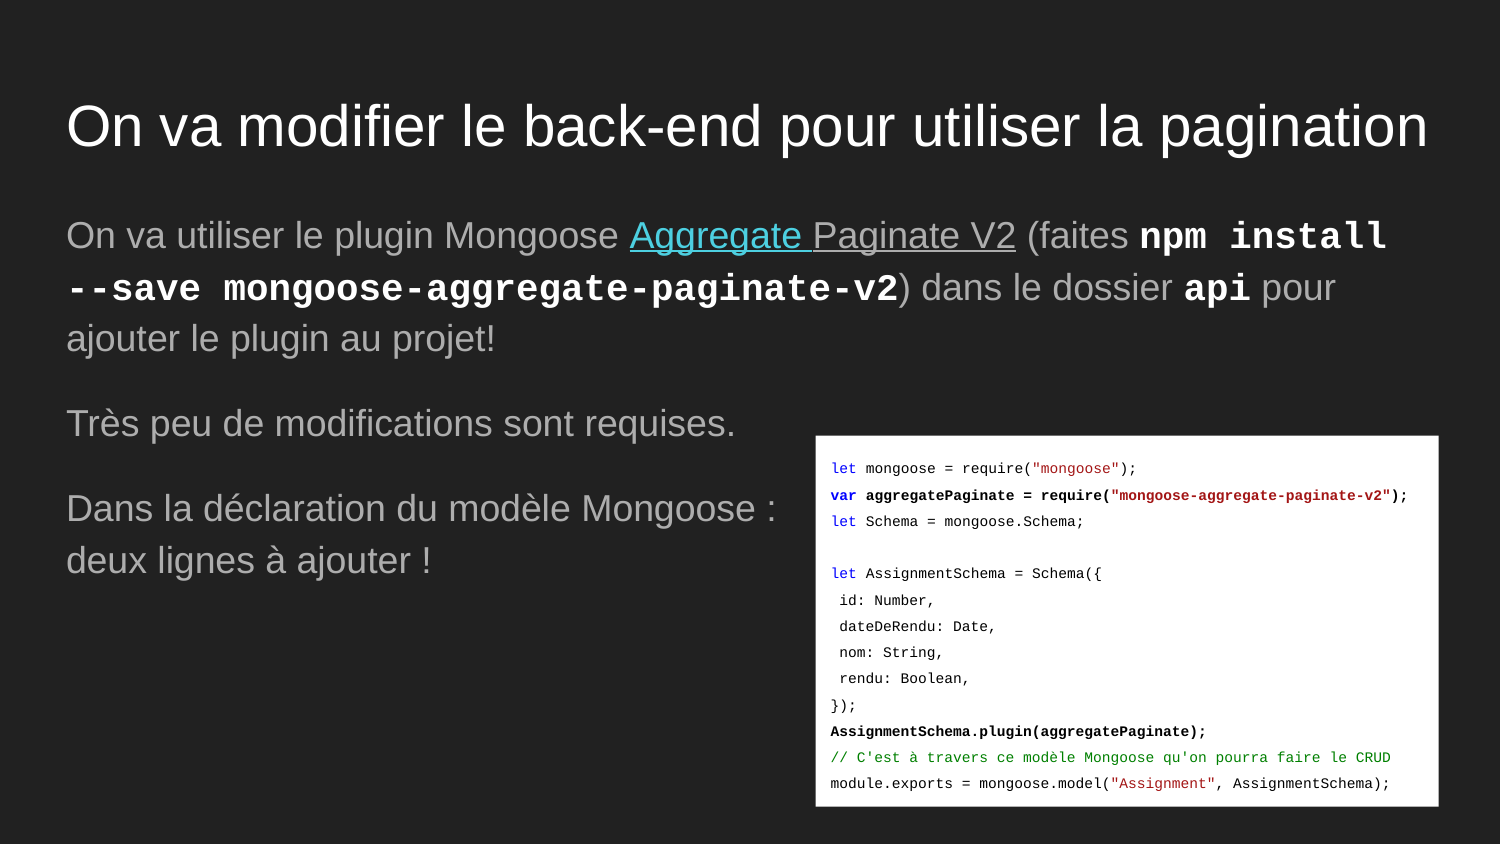

# On va modifier le back-end pour utiliser la pagination
On va utiliser le plugin Mongoose Aggregate Paginate V2 (faites npm install --save mongoose-aggregate-paginate-v2) dans le dossier api pour ajouter le plugin au projet!
Très peu de modifications sont requises.
Dans la déclaration du modèle Mongoose :
deux lignes à ajouter !

let mongoose = require("mongoose");
var aggregatePaginate = require("mongoose-aggregate-paginate-v2");
let Schema = mongoose.Schema;

let AssignmentSchema = Schema({
 id: Number,
 dateDeRendu: Date,
 nom: String,
 rendu: Boolean,
});
AssignmentSchema.plugin(aggregatePaginate);
// C'est à travers ce modèle Mongoose qu'on pourra faire le CRUD
module.exports = mongoose.model("Assignment", AssignmentSchema);